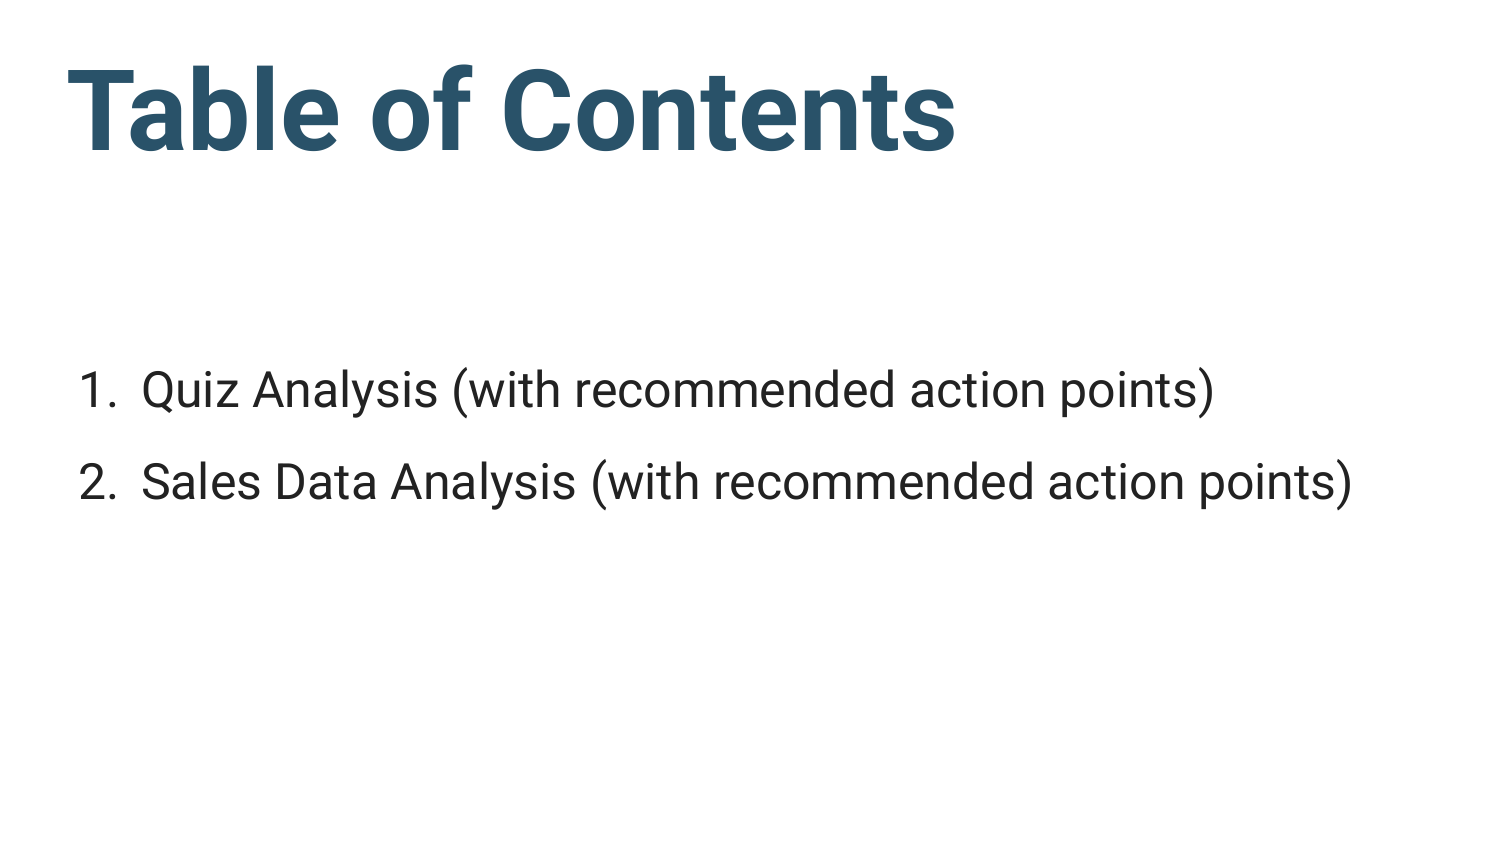

# Table of Contents
Quiz Analysis (with recommended action points)
Sales Data Analysis (with recommended action points)